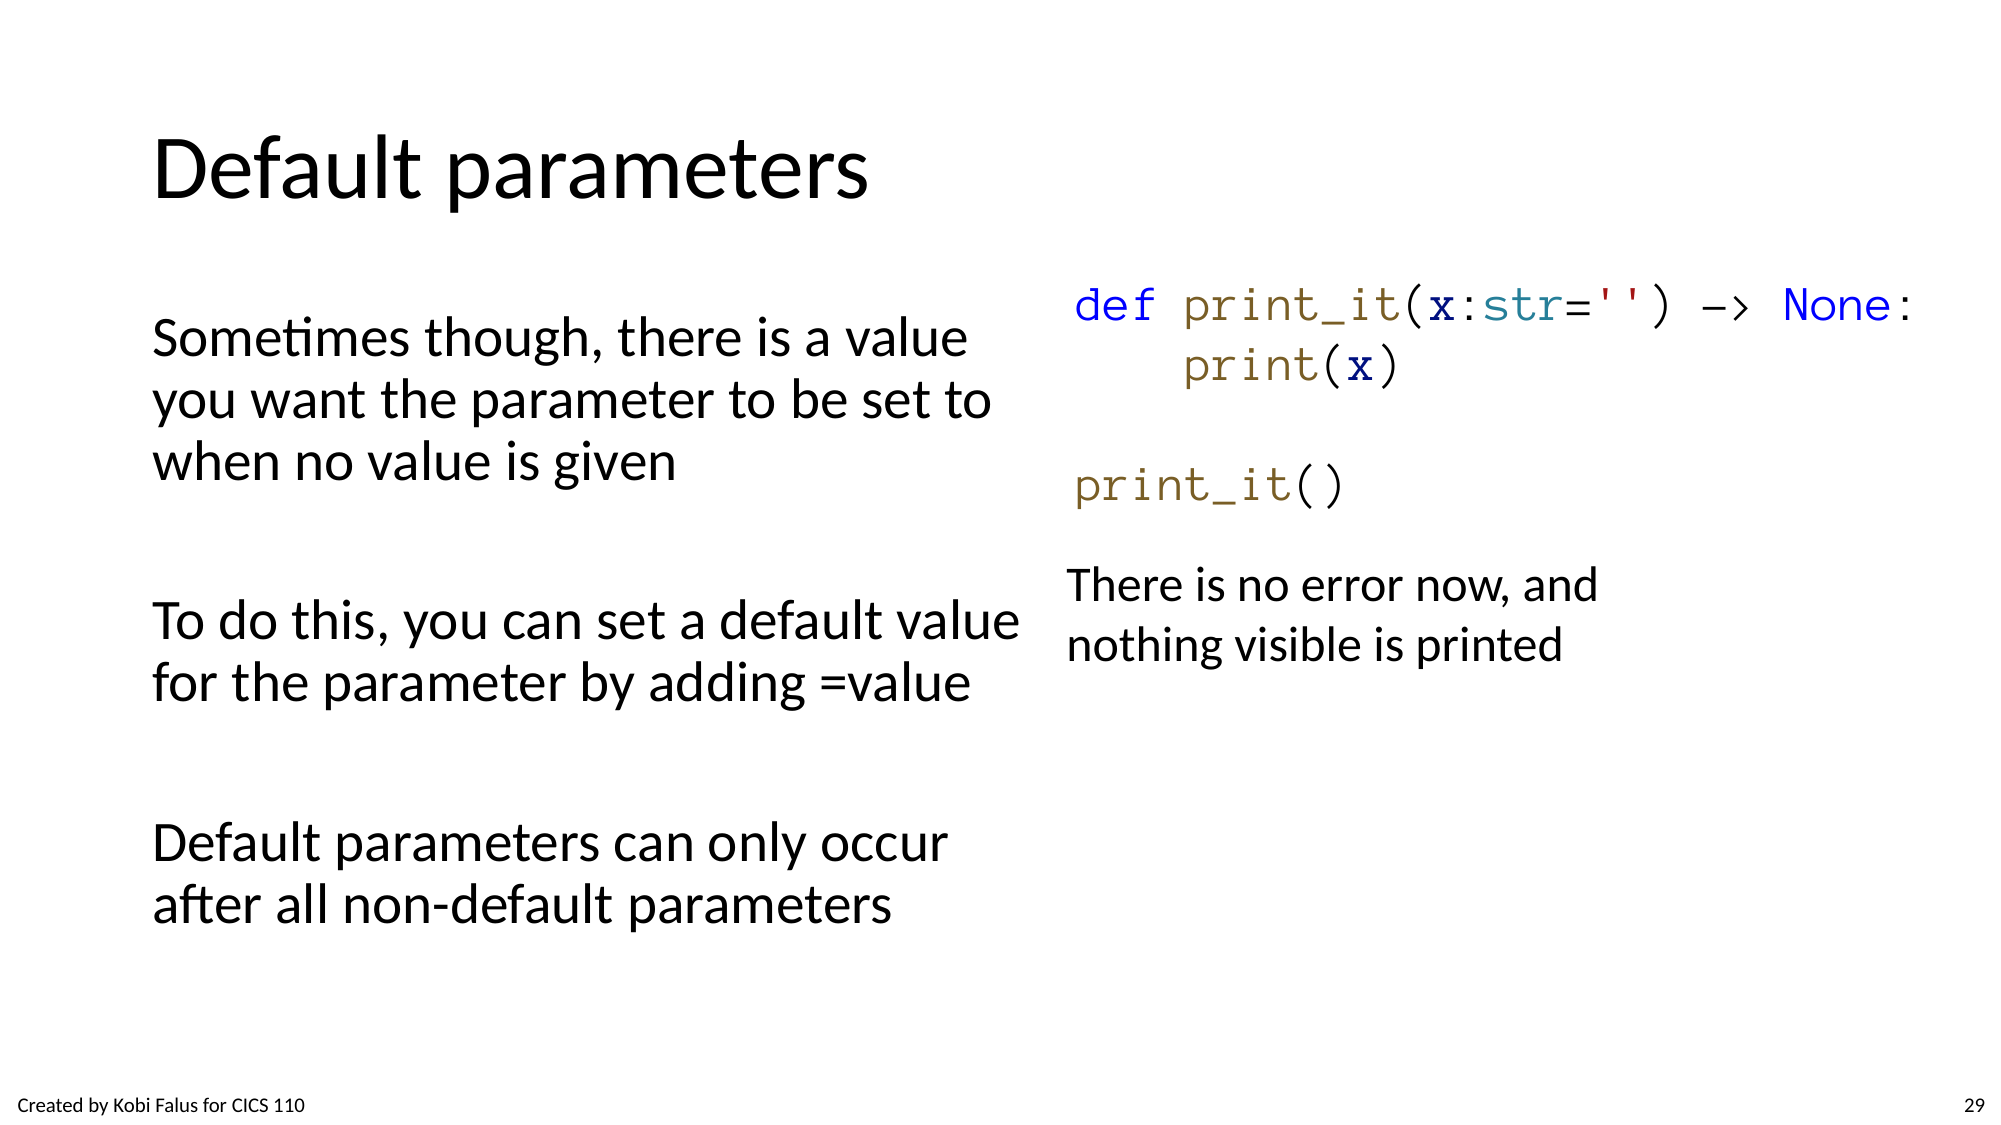

# Default parameters
def print_it(x:str='') -> None:
    print(x)

print_it()
Sometimes though, there is a value you want the parameter to be set to when no value is given

To do this, you can set a default value for the parameter by adding =value

Default parameters can only occur after all non-default parameters
There is no error now, and nothing visible is printed